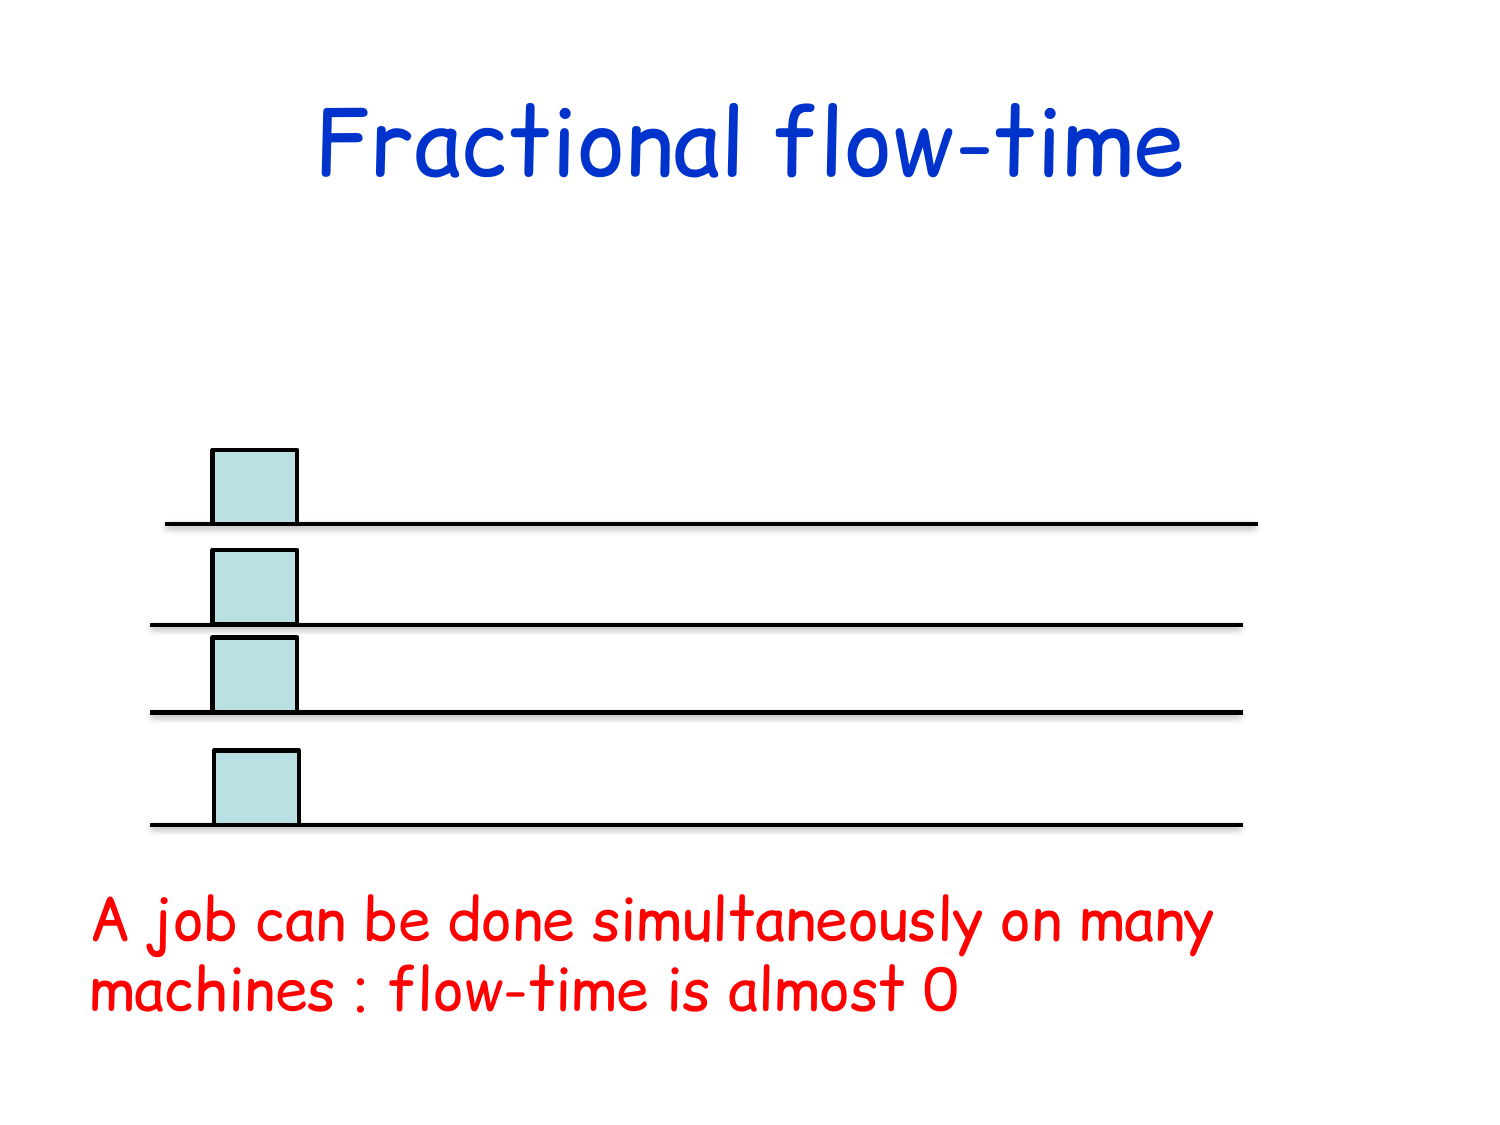

# Fractional flow-time

A job can be done simultaneously on many machines : flow-time is almost 0